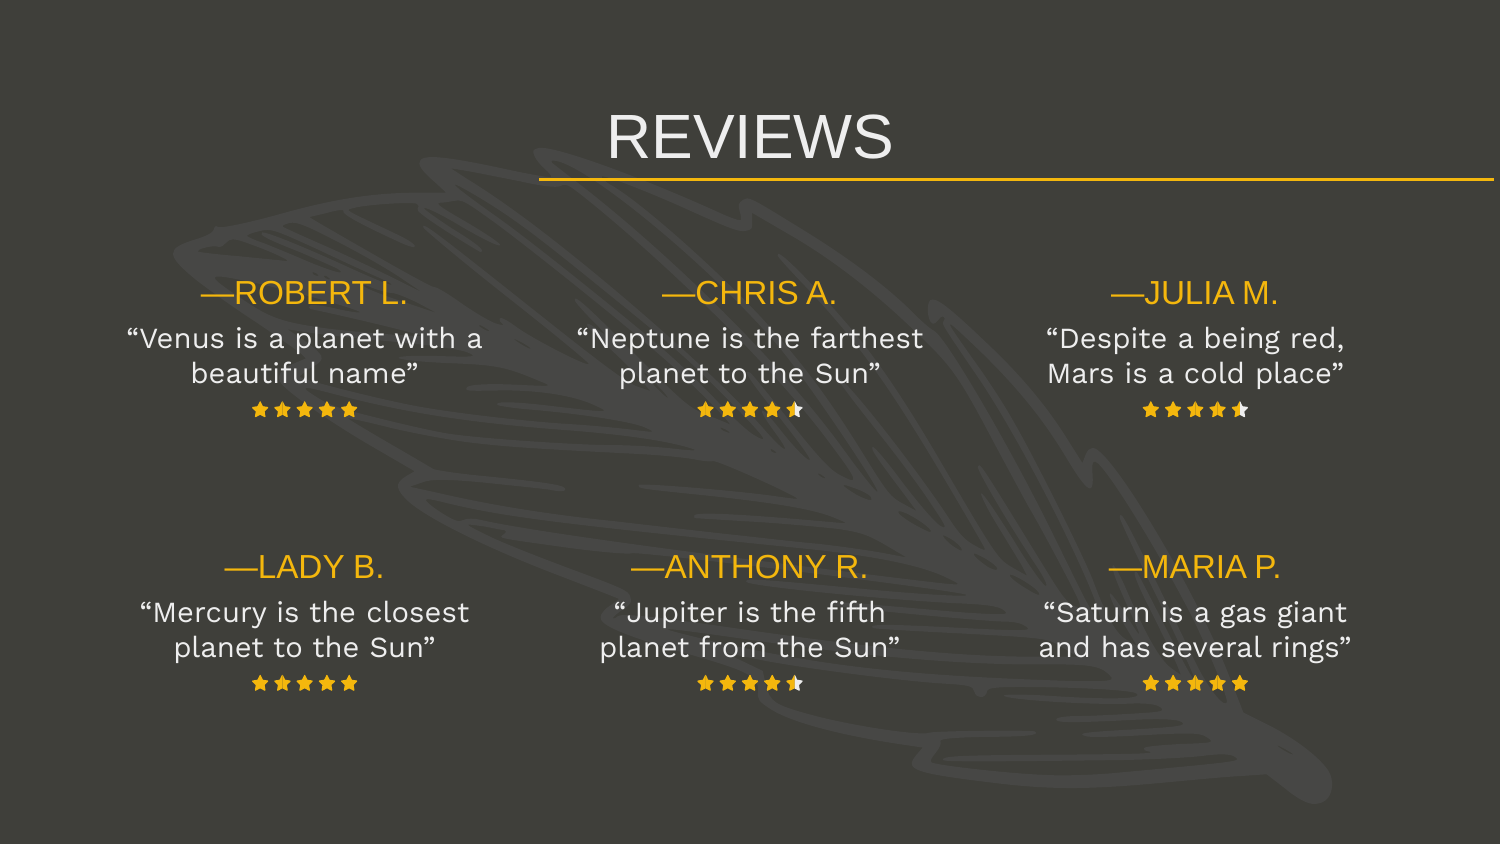

# REVIEWS
—ROBERT L.
—CHRIS A.
—JULIA M.
“Venus is a planet with a beautiful name”
“Neptune is the farthest planet to the Sun”
“Despite a being red, Mars is a cold place”

—LADY B.
—ANTHONY R.
—MARIA P.
“Mercury is the closest planet to the Sun”
“Jupiter is the fifth planet from the Sun”
“Saturn is a gas giant and has several rings”